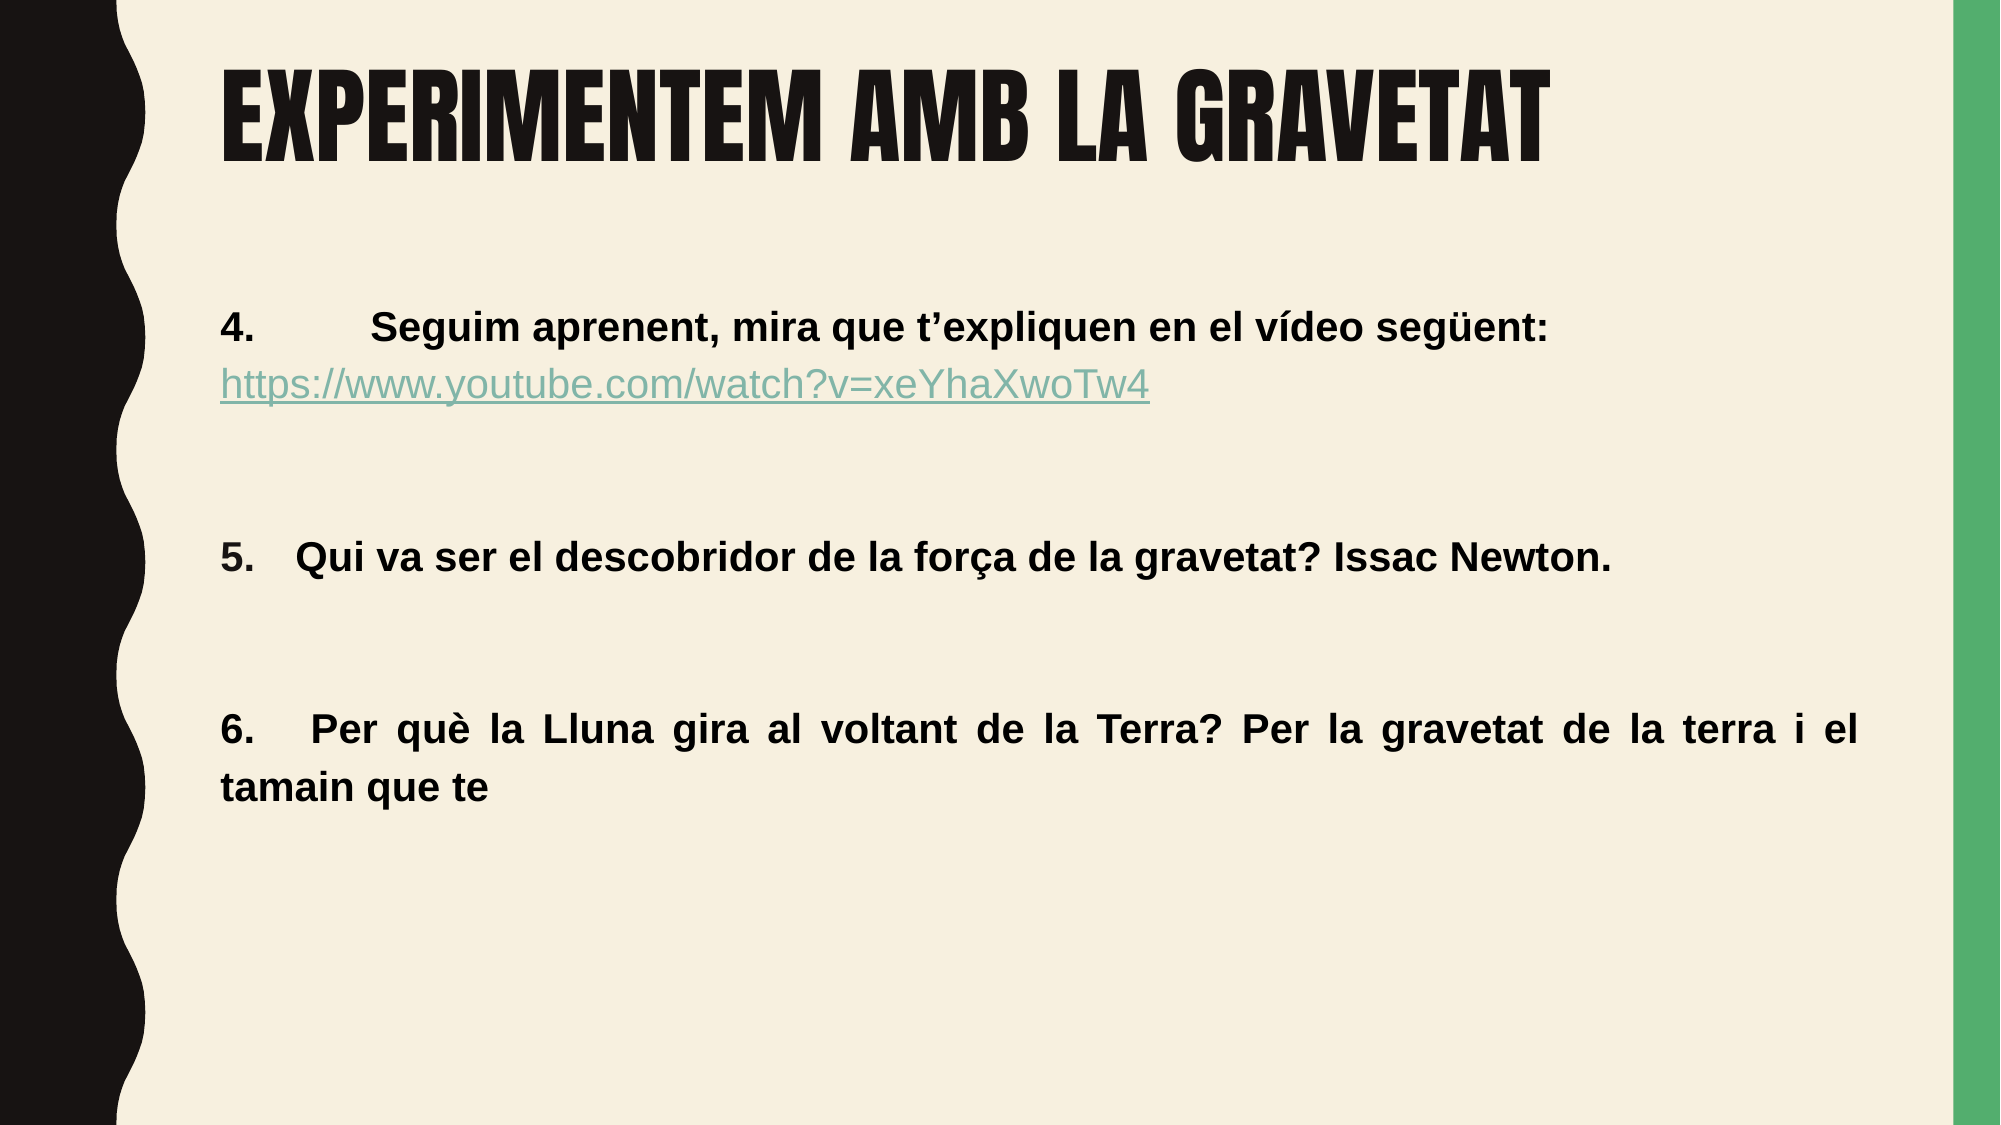

# EXPERIMENTEM AMB LA GRAVETAT
4.	Seguim aprenent, mira que t’expliquen en el vídeo següent:
https://www.youtube.com/watch?v=xeYhaXwoTw4

Qui va ser el descobridor de la força de la gravetat? Issac Newton.

6.   Per què la Lluna gira al voltant de la Terra? Per la gravetat de la terra i el tamain que te